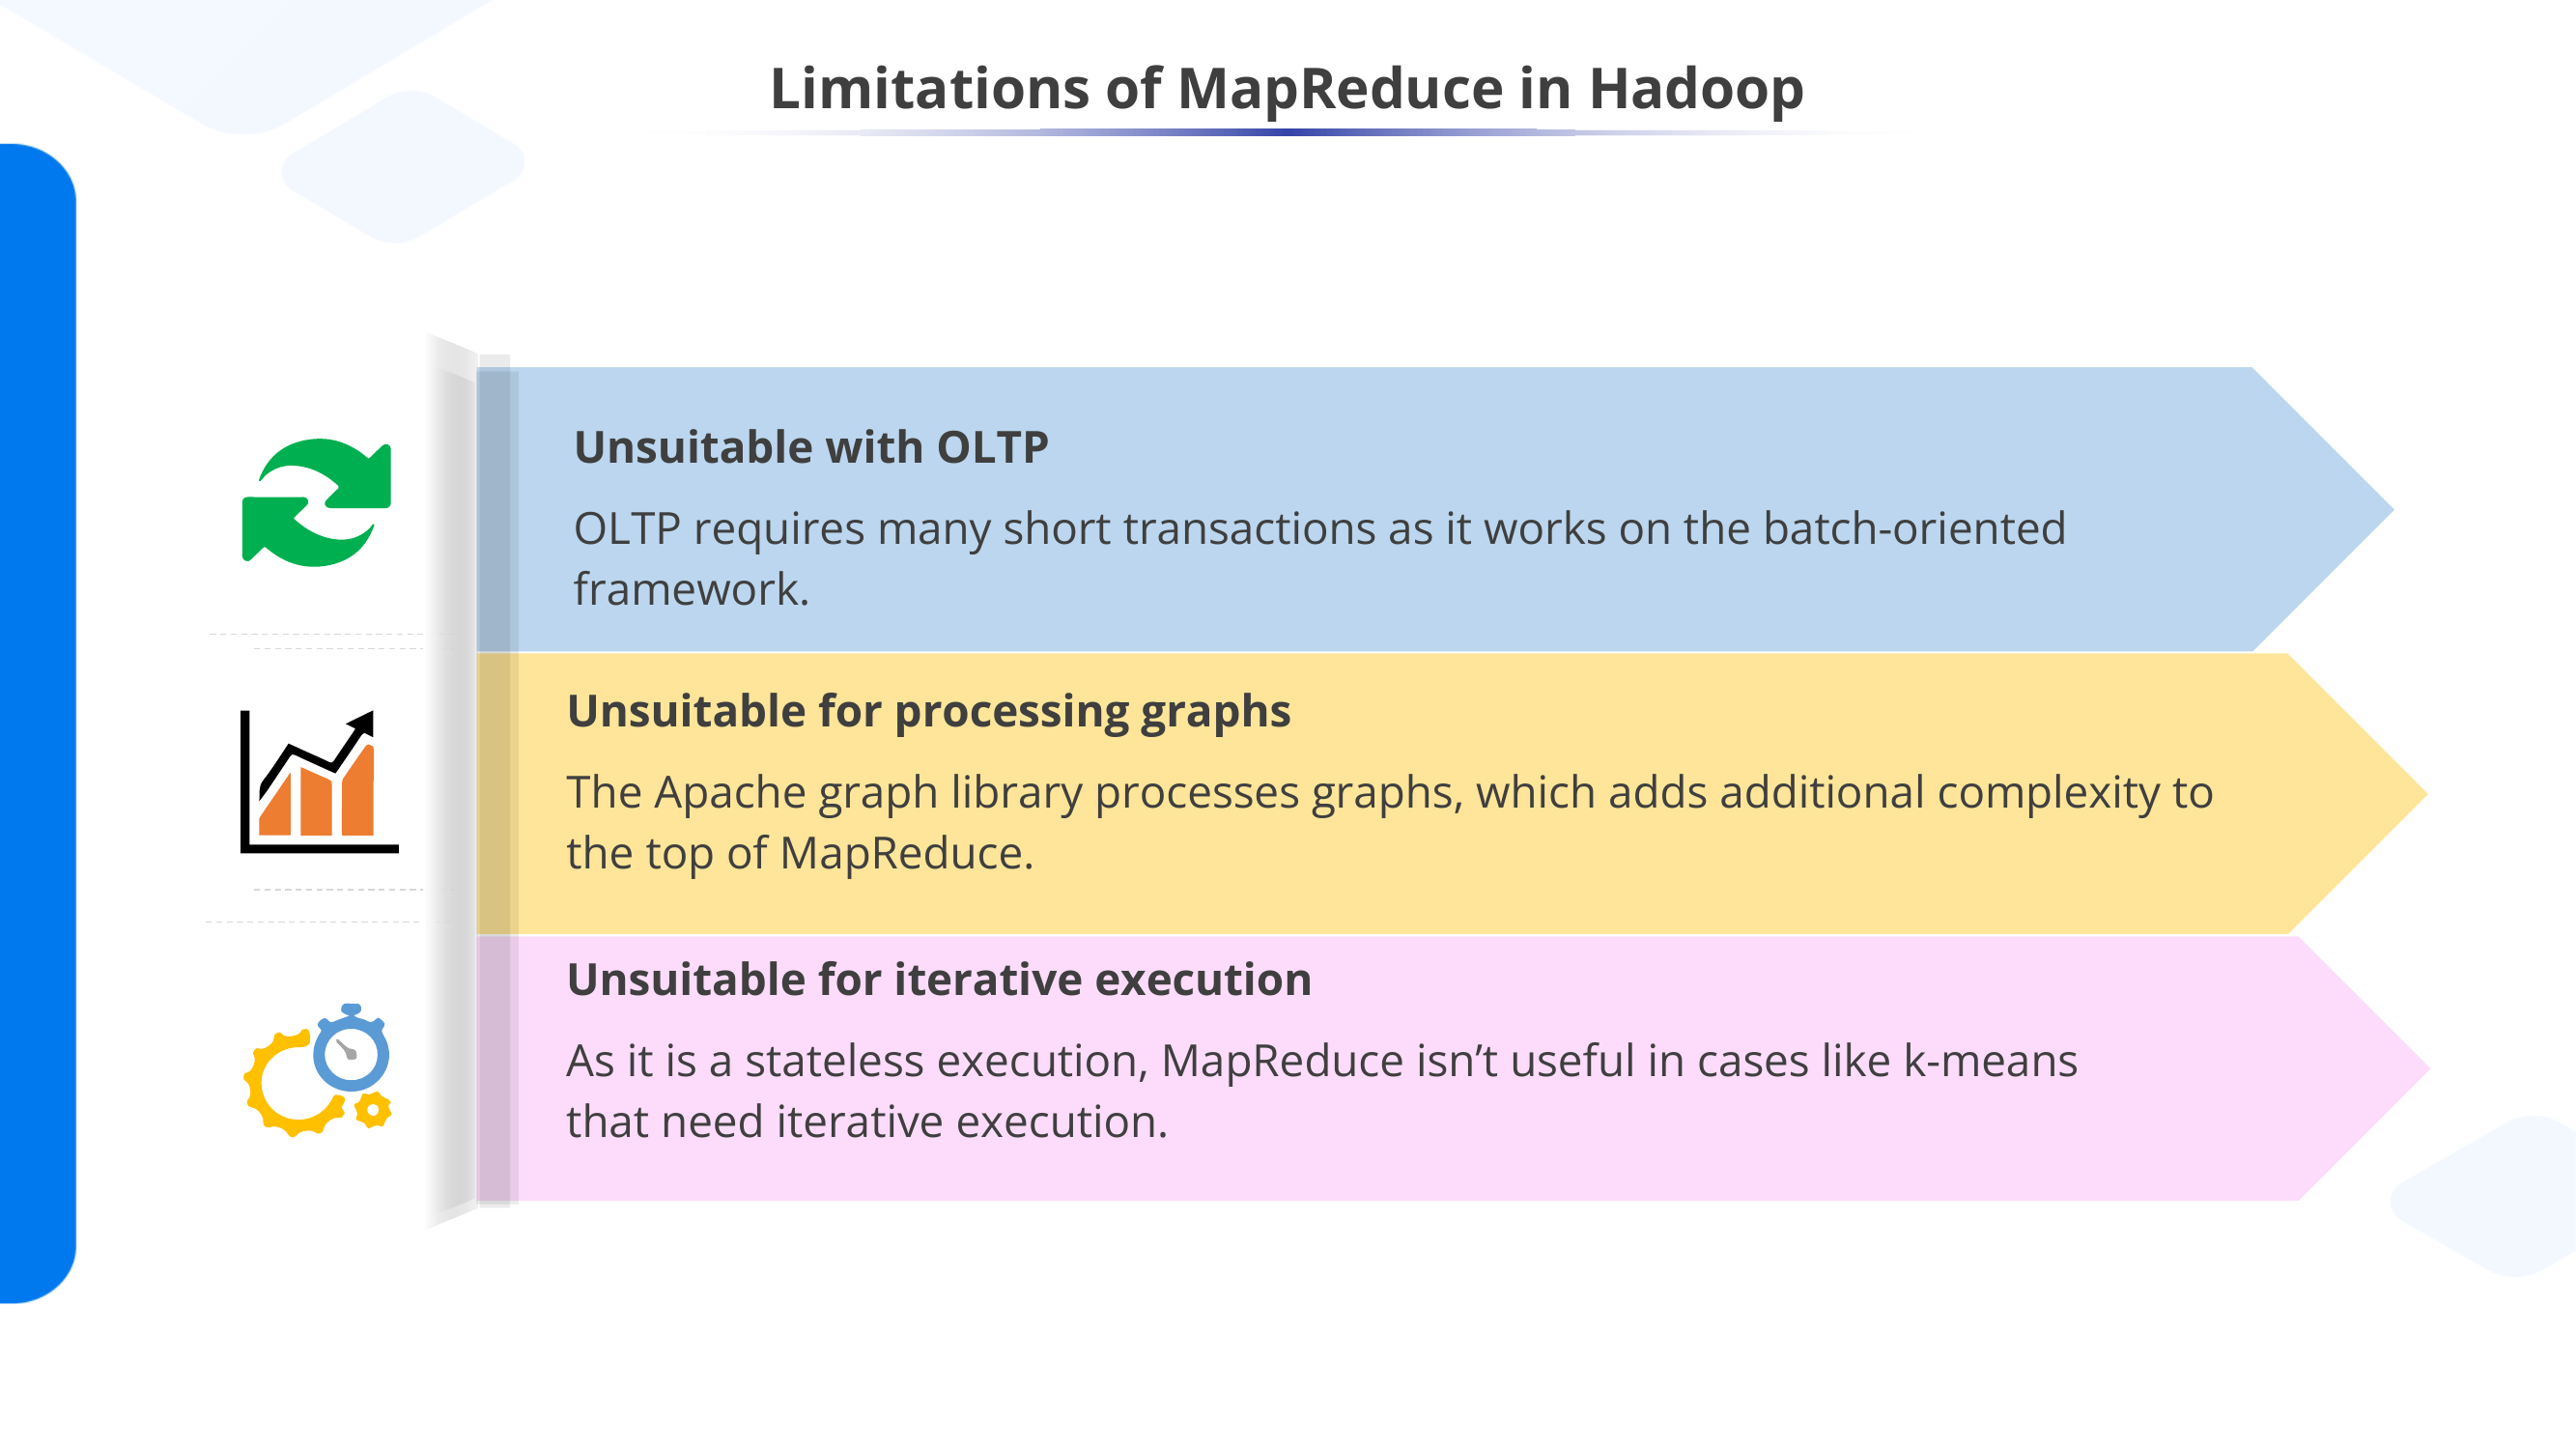

# Limitations of MapReduce in Hadoop

Unsuitable with OLTP
OLTP requires many short transactions as it works on the batch-oriented framework.

Unsuitable for processing graphs
The Apache graph library processes graphs, which adds additional complexity to the top of MapReduce.

Unsuitable for iterative execution
As it is a stateless execution, MapReduce isn’t useful in cases like k-means that need iterative execution.